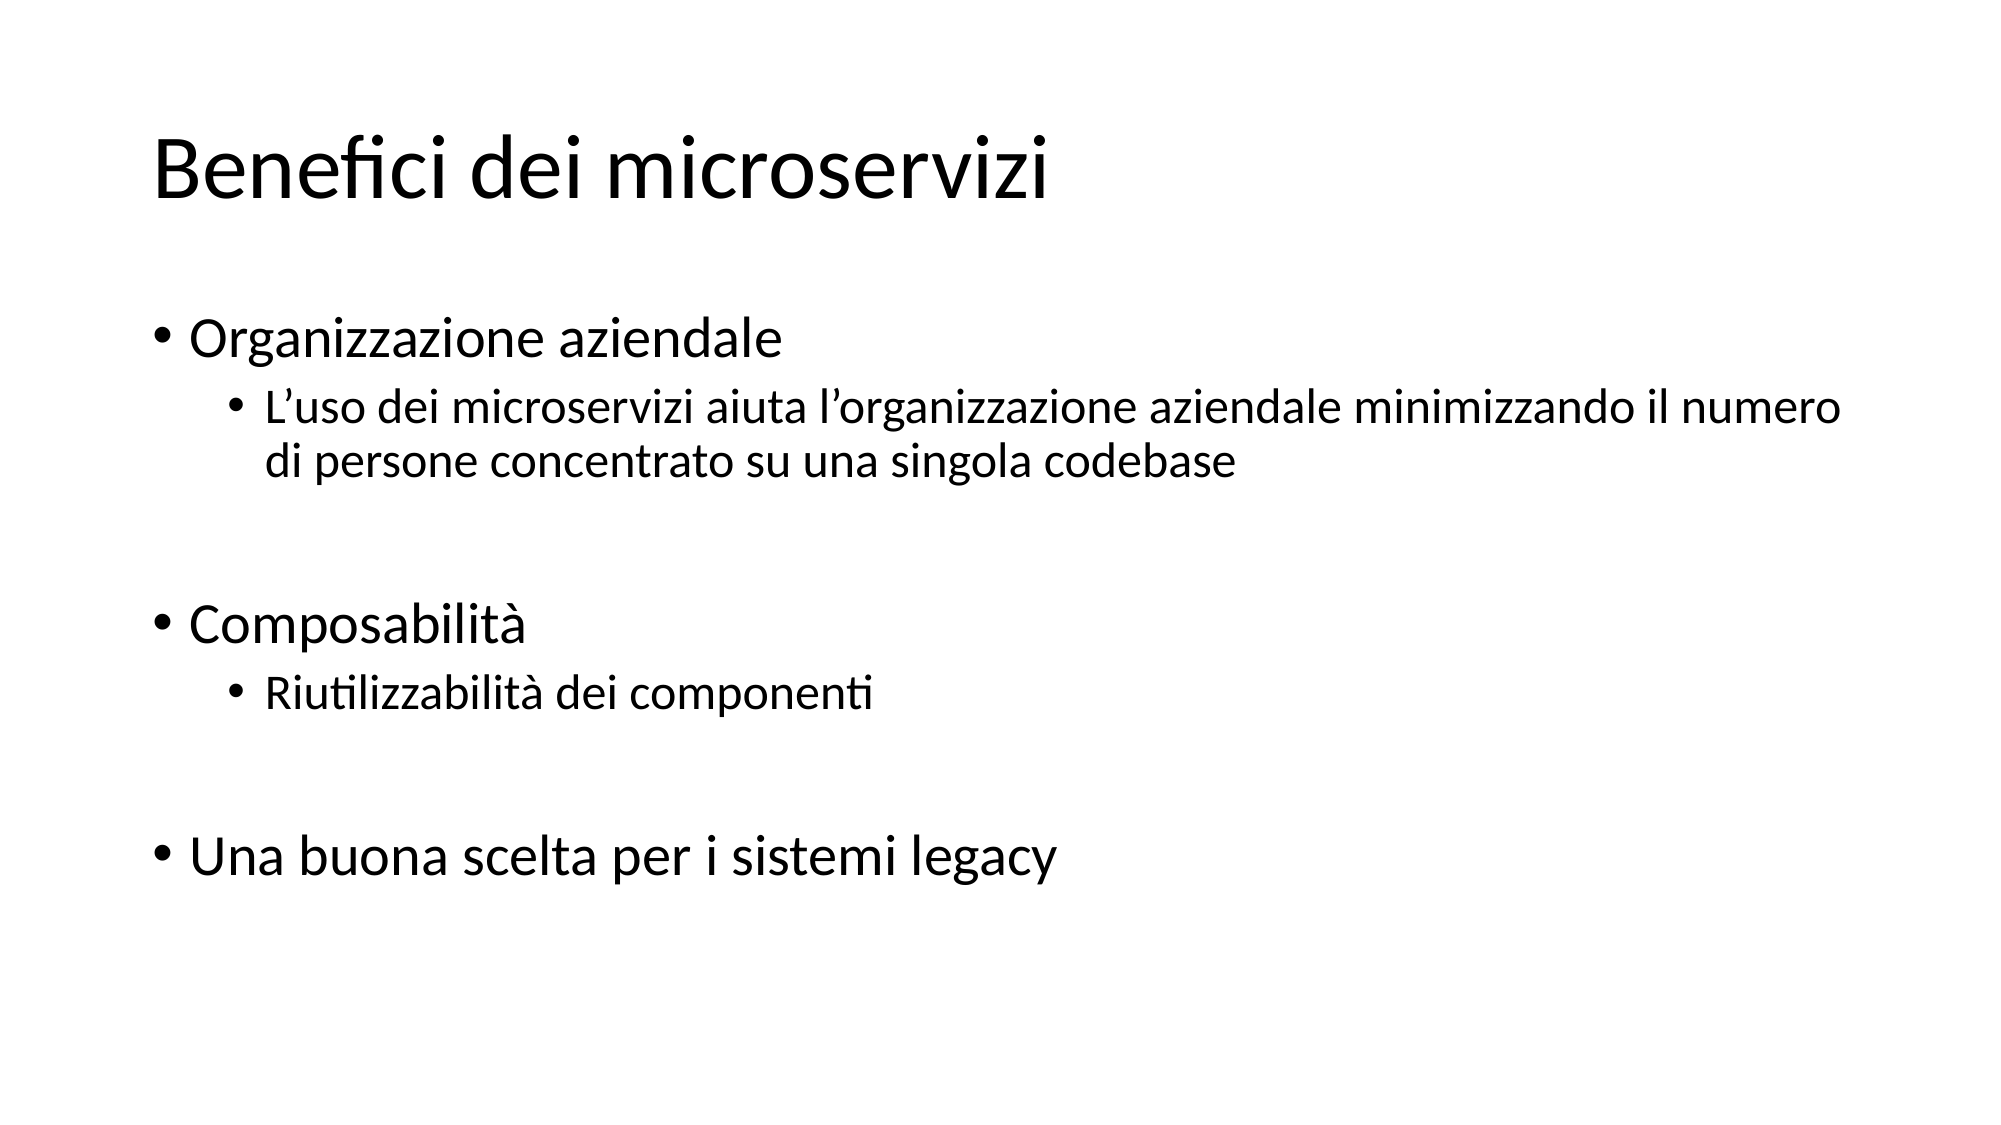

# Benefici dei microservizi
Organizzazione aziendale
L’uso dei microservizi aiuta l’organizzazione aziendale minimizzando il numero di persone concentrato su una singola codebase

Composabilità
Riutilizzabilità dei componenti

Una buona scelta per i sistemi legacy